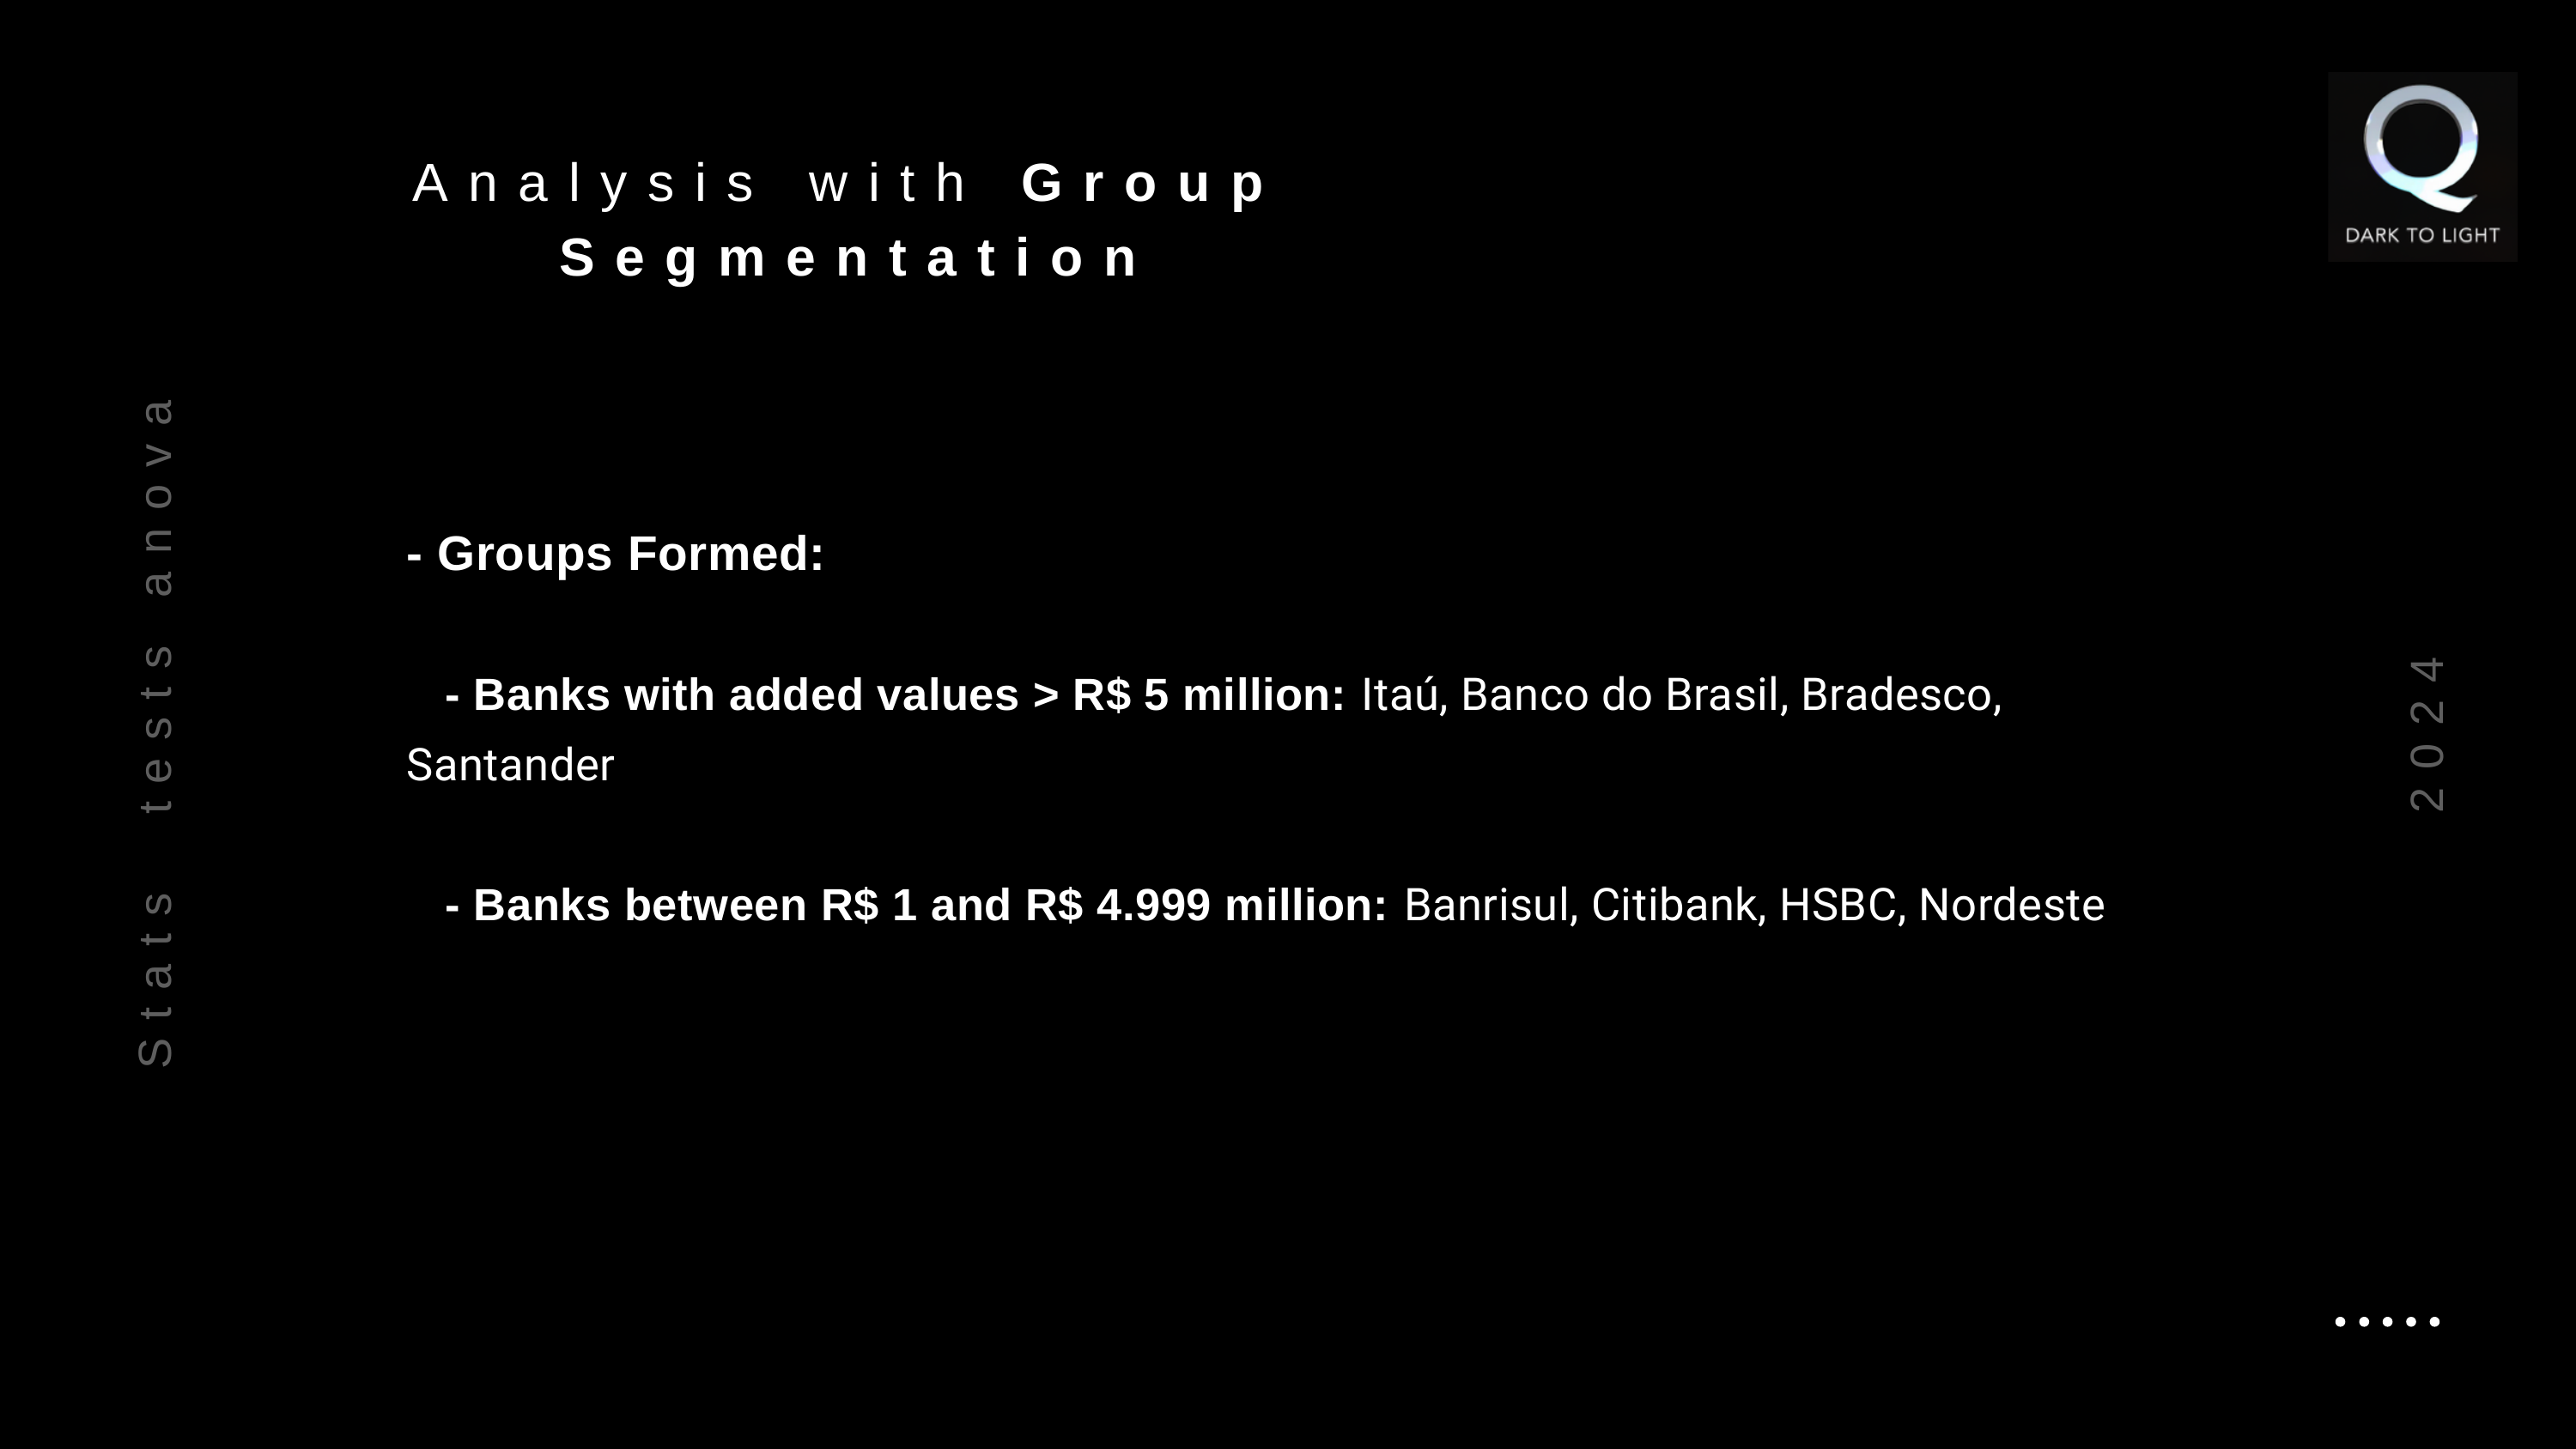

Analysis with Group Segmentation

- Groups Formed:

   - Banks with added values > R$ 5 million: Itaú, Banco do Brasil, Bradesco, Santander

   - Banks between R$ 1 and R$ 4.999 million: Banrisul, Citibank, HSBC, Nordeste

Stats  tests anova
2024